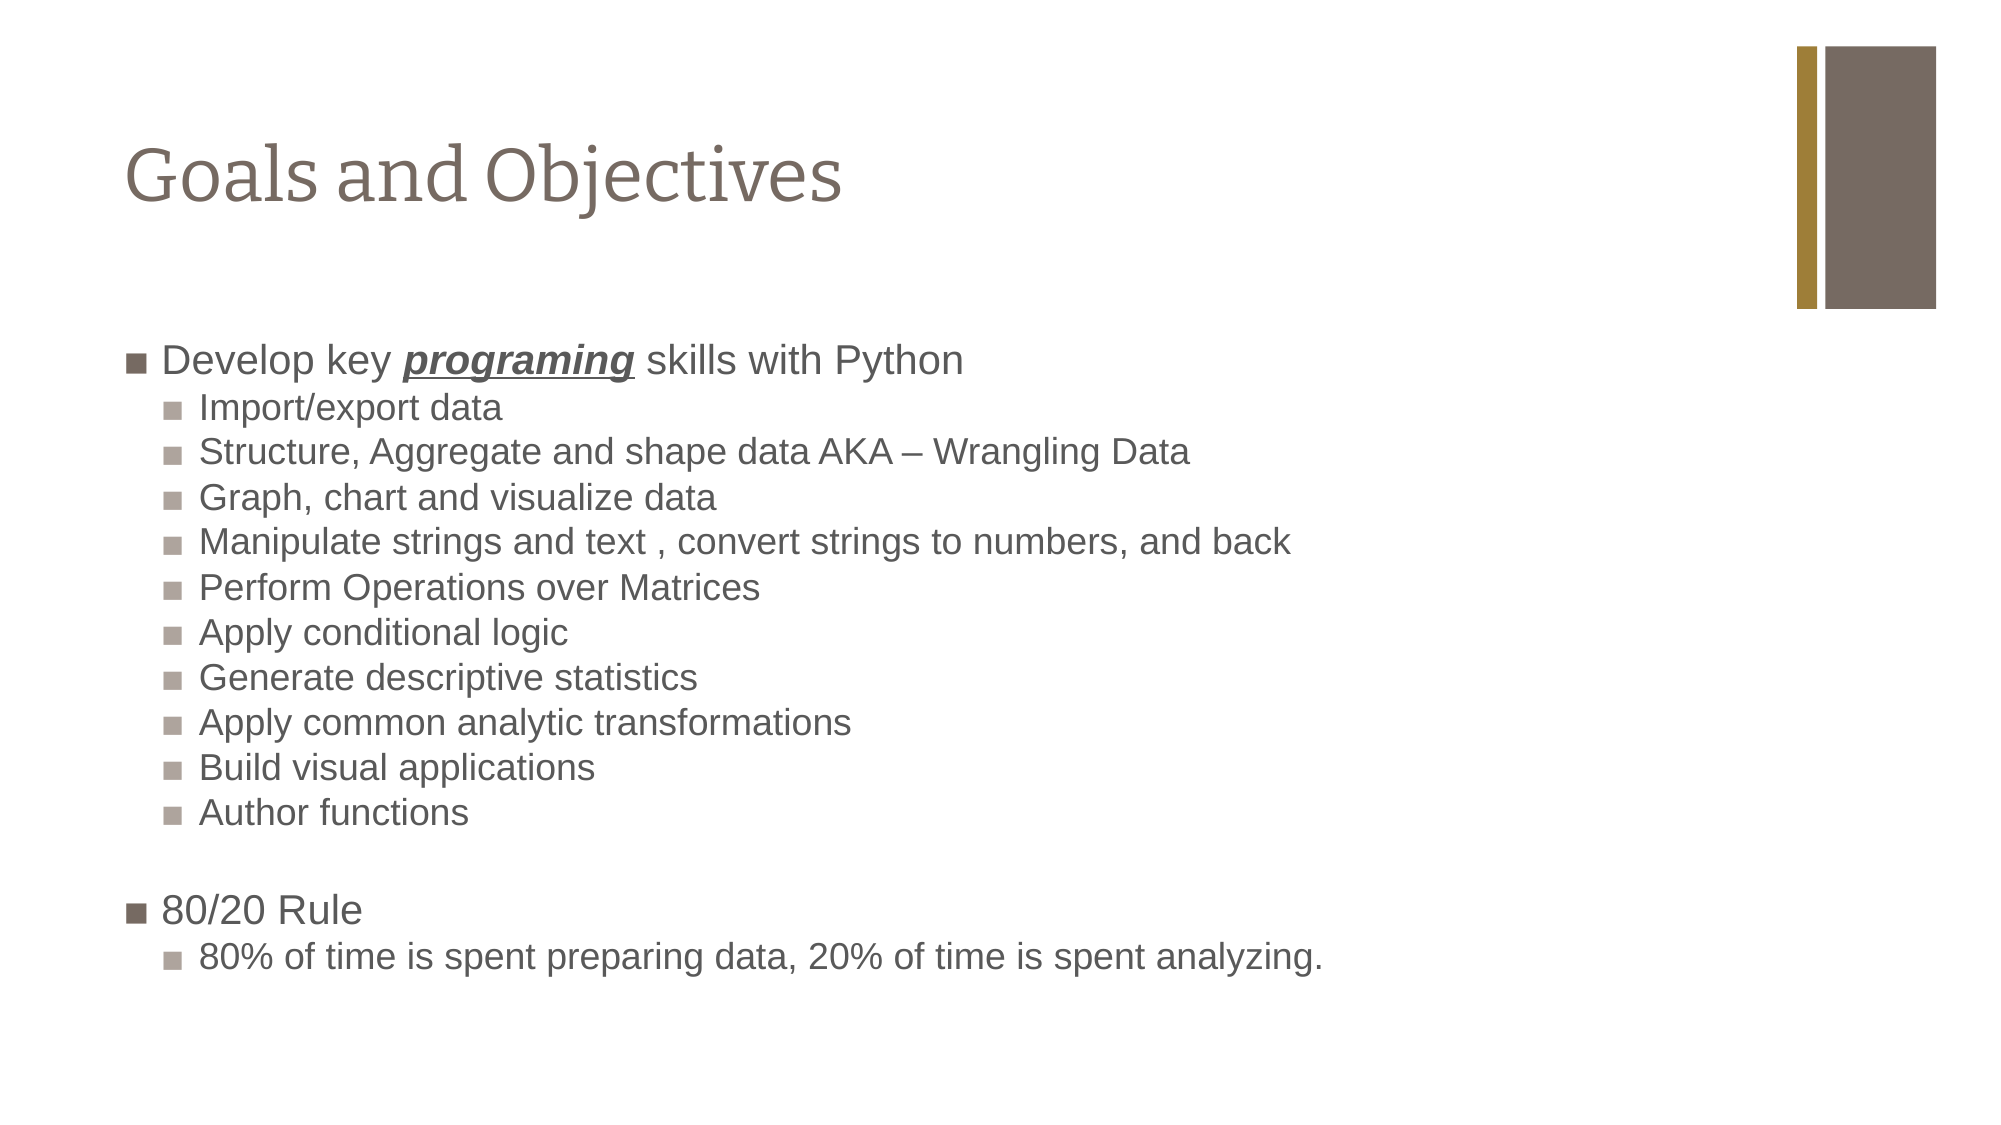

# Goals and Objectives
Develop key programing skills with Python
Import/export data
Structure, Aggregate and shape data AKA – Wrangling Data
Graph, chart and visualize data
Manipulate strings and text , convert strings to numbers, and back
Perform Operations over Matrices
Apply conditional logic
Generate descriptive statistics
Apply common analytic transformations
Build visual applications
Author functions

80/20 Rule
80% of time is spent preparing data, 20% of time is spent analyzing.